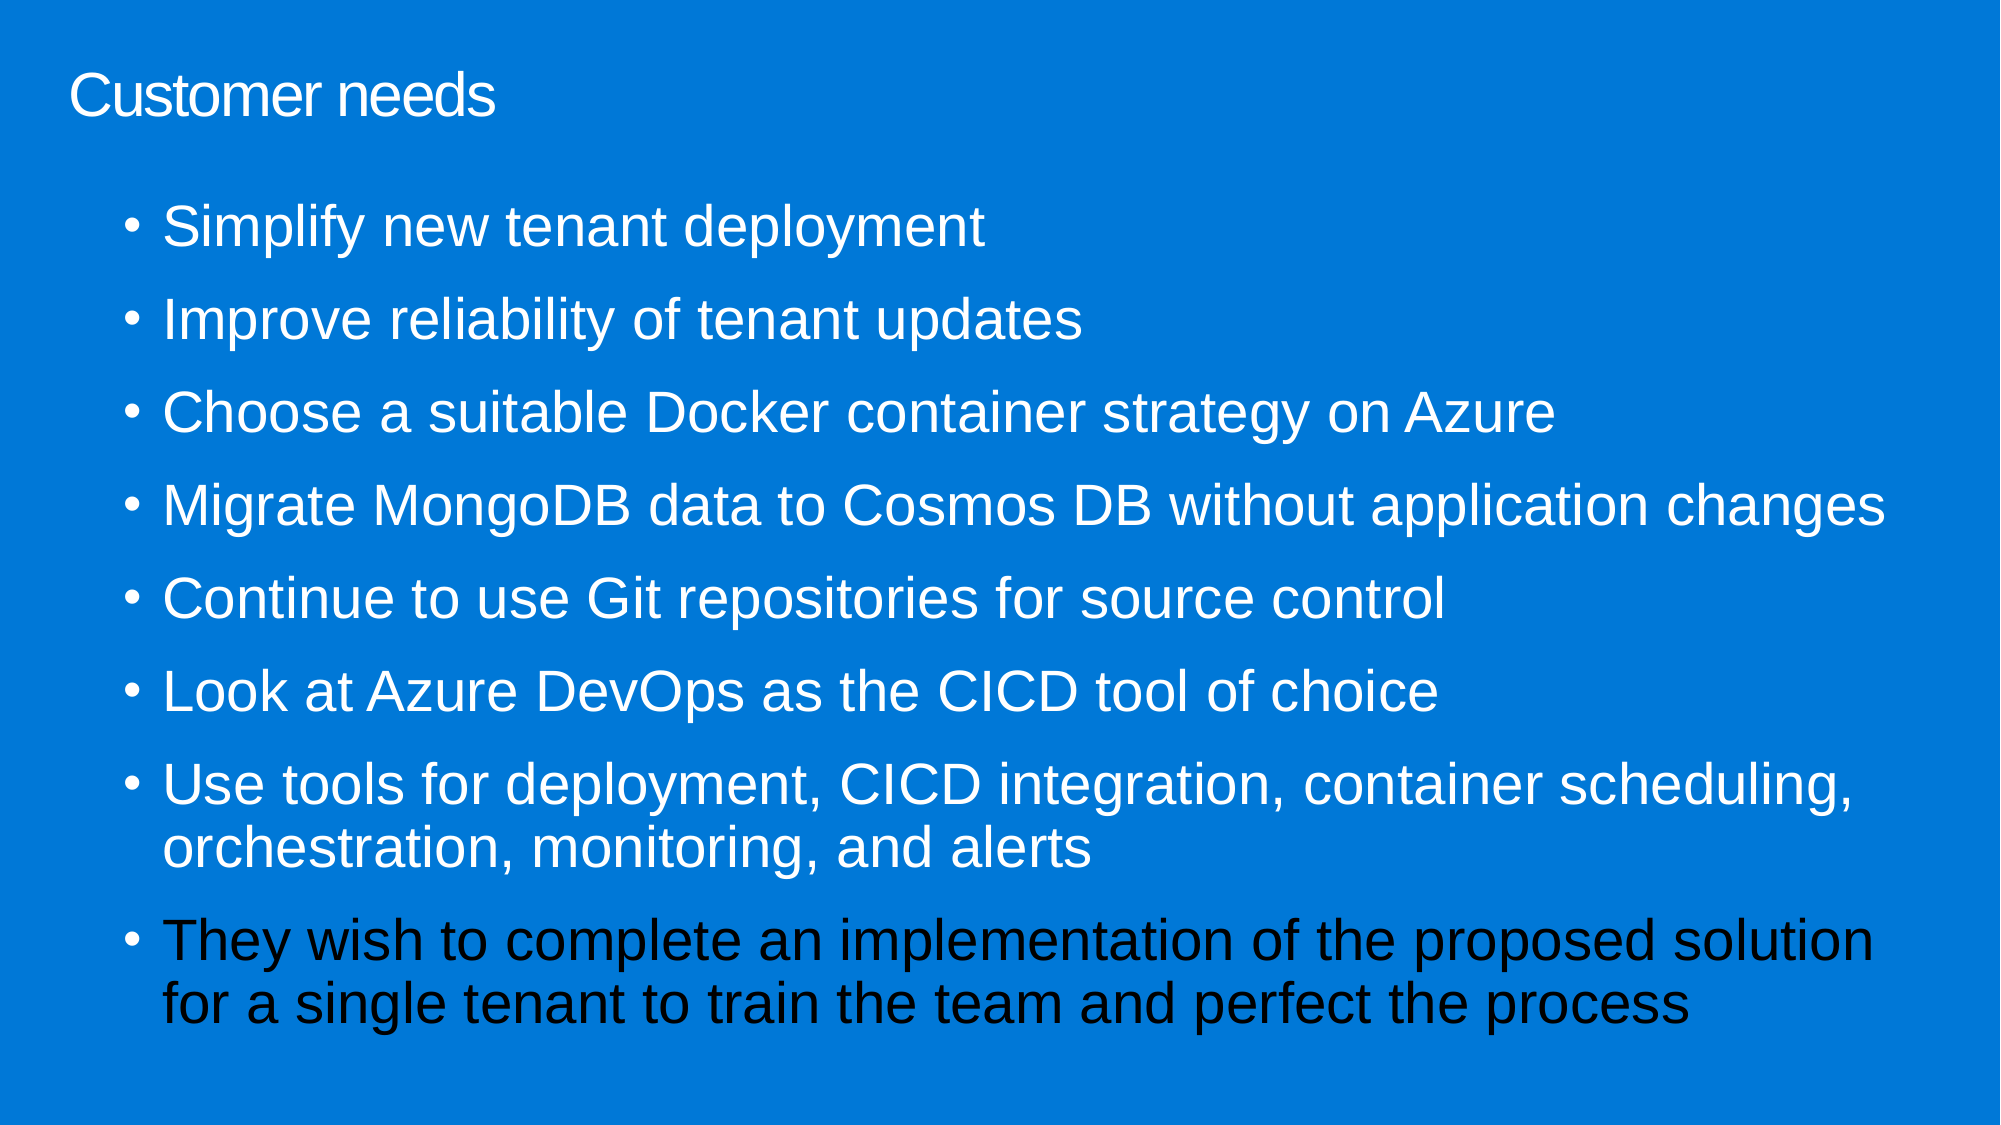

# Customer needs
Simplify new tenant deployment
Improve reliability of tenant updates
Choose a suitable Docker container strategy on Azure
Migrate MongoDB data to Cosmos DB without application changes
Continue to use Git repositories for source control
Look at Azure DevOps as the CICD tool of choice
Use tools for deployment, CICD integration, container scheduling, orchestration, monitoring, and alerts
They wish to complete an implementation of the proposed solution for a single tenant to train the team and perfect the process